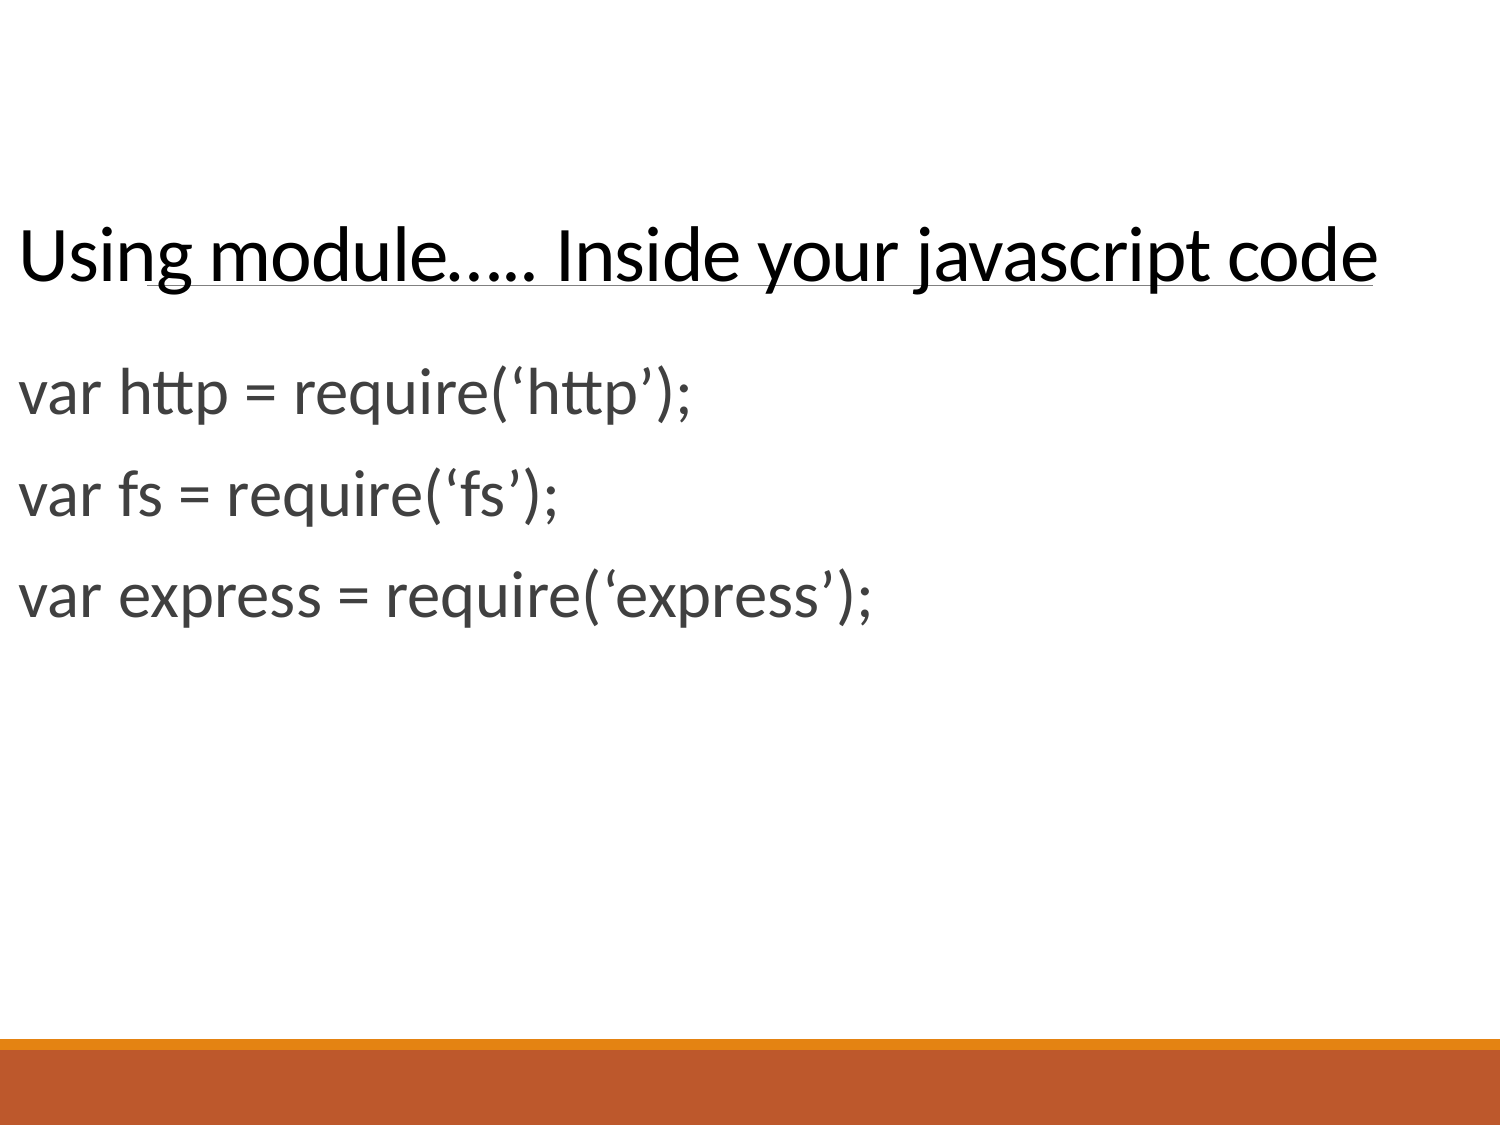

# Using module….. Inside your javascript code
var http = require(‘http’);
var fs = require(‘fs’);
var express = require(‘express’);